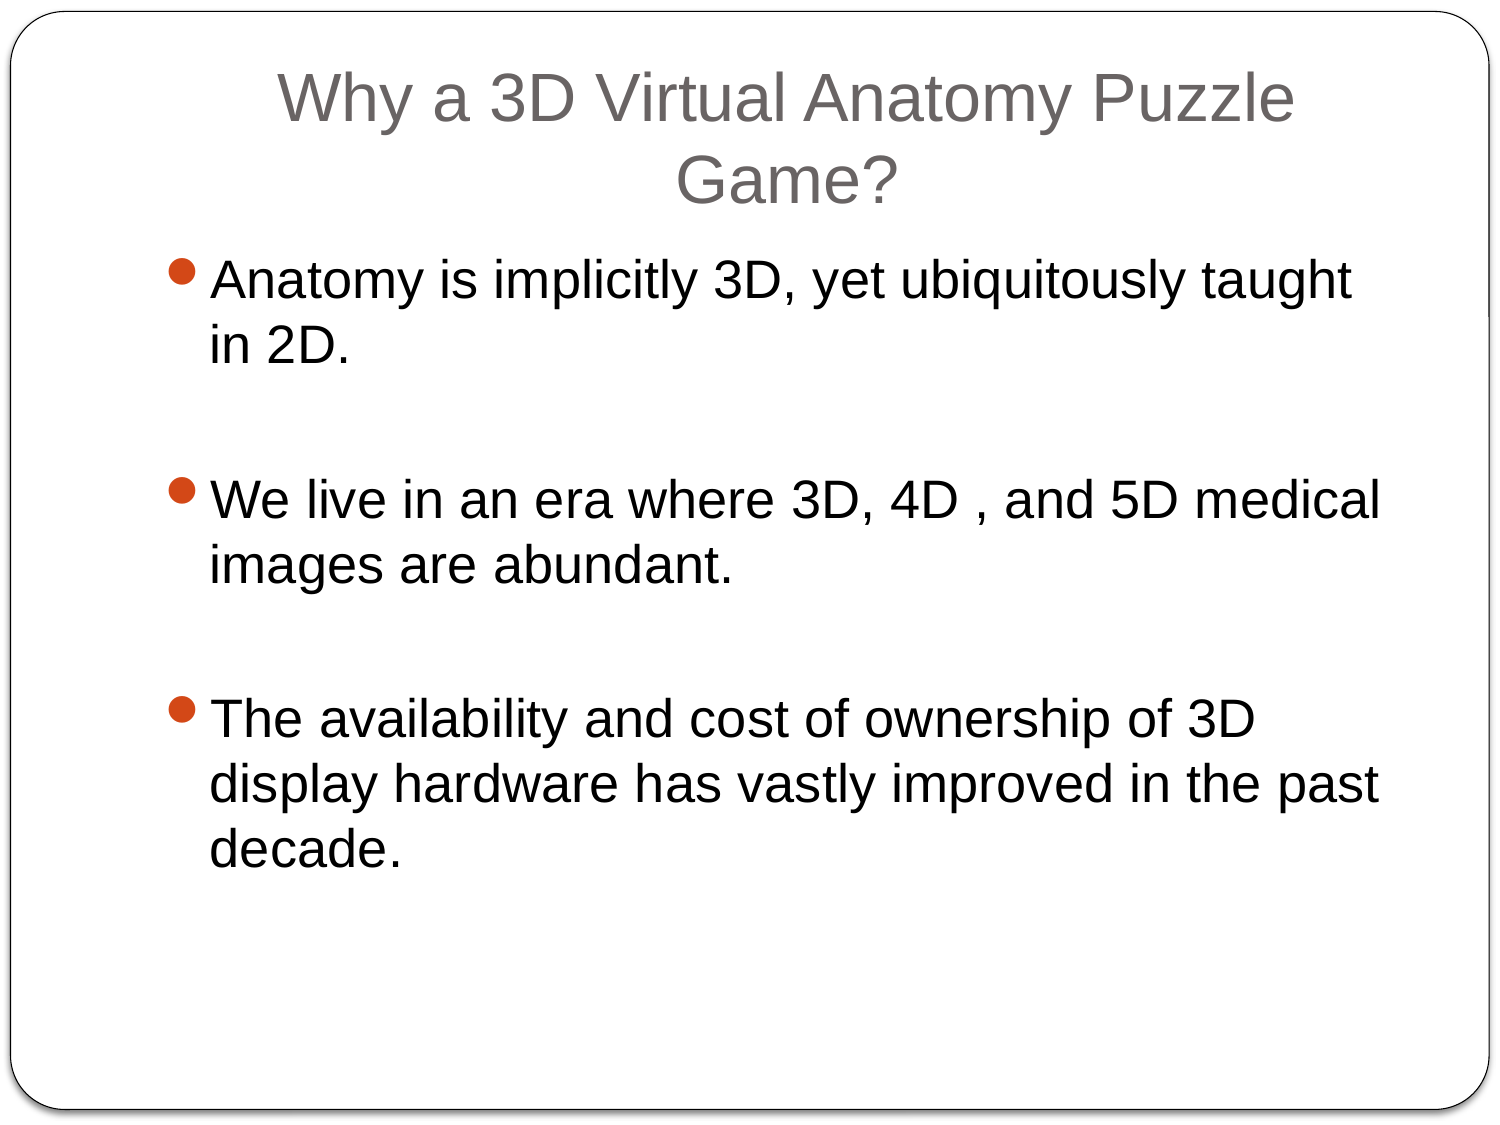

# Why a 3D Virtual Anatomy Puzzle Game?
Anatomy is implicitly 3D, yet ubiquitously taught in 2D.

We live in an era where 3D, 4D , and 5D medical images are abundant.

The availability and cost of ownership of 3D display hardware has vastly improved in the past decade.